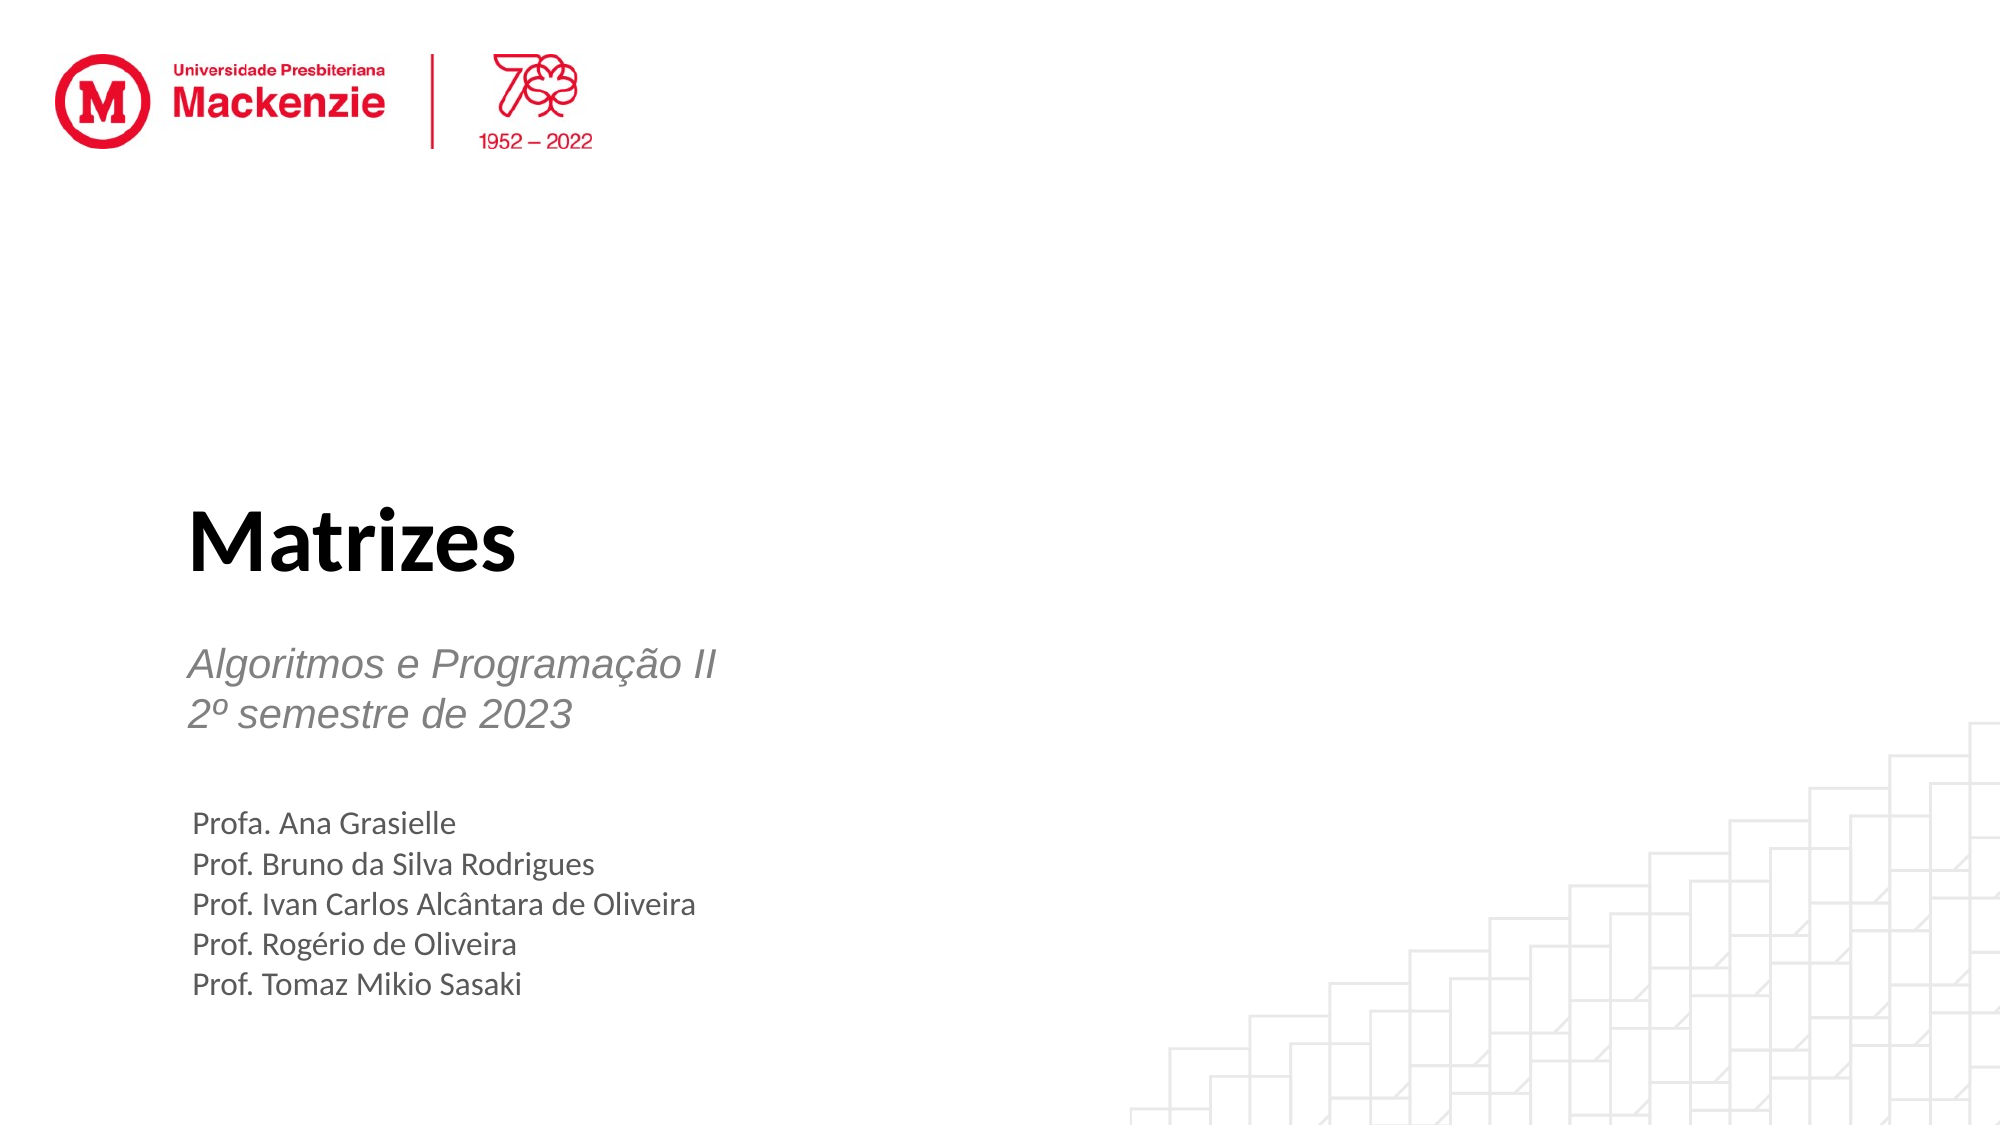

# Matrizes
Algoritmos e Programação II
2º semestre de 2023
Profa. Ana Grasielle
Prof. Bruno da Silva Rodrigues
Prof. Ivan Carlos Alcântara de Oliveira
Prof. Rogério de Oliveira
Prof. Tomaz Mikio Sasaki